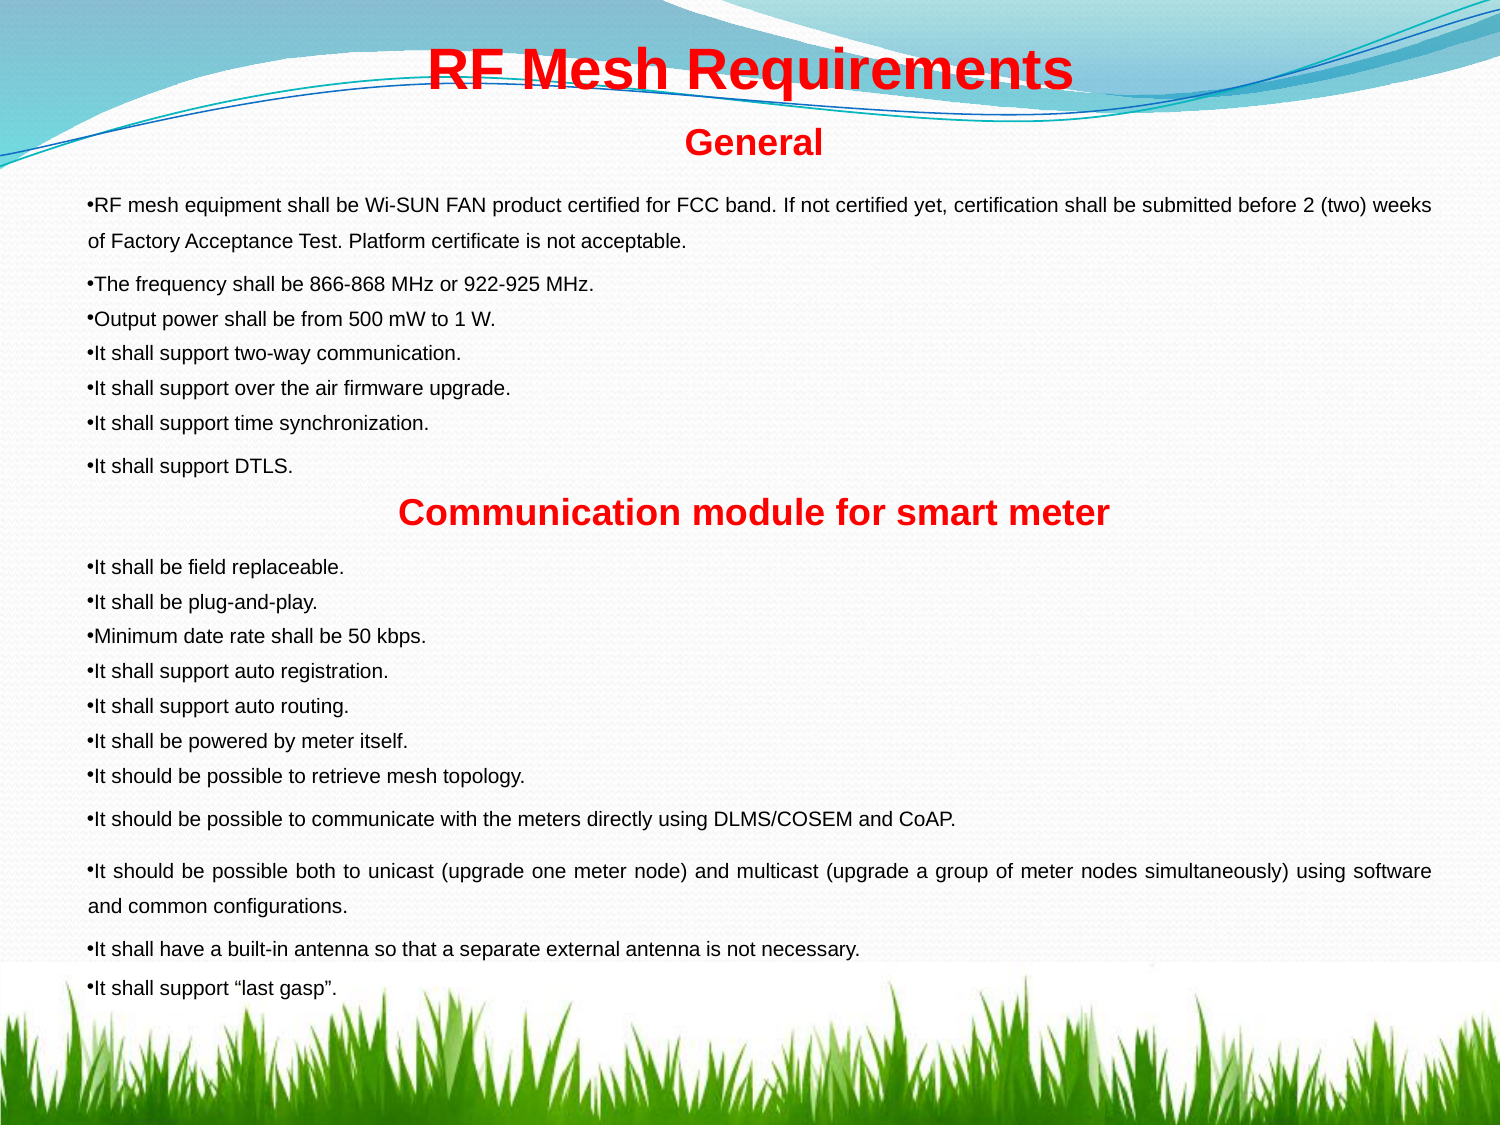

RF Mesh Requirements
General
RF mesh equipment shall be Wi-SUN FAN product certified for FCC band. If not certified yet, certification shall be submitted before 2 (two) weeks of Factory Acceptance Test. Platform certificate is not acceptable.
The frequency shall be 866-868 MHz or 922-925 MHz.
Output power shall be from 500 mW to 1 W.
It shall support two-way communication.
It shall support over the air firmware upgrade.
It shall support time synchronization.
It shall support DTLS.
Communication module for smart meter
It shall be field replaceable.
It shall be plug-and-play.
Minimum date rate shall be 50 kbps.
It shall support auto registration.
It shall support auto routing.
It shall be powered by meter itself.
It should be possible to retrieve mesh topology.
It should be possible to communicate with the meters directly using DLMS/COSEM and CoAP.
It should be possible both to unicast (upgrade one meter node) and multicast (upgrade a group of meter nodes simultaneously) using software and common configurations.
It shall have a built-in antenna so that a separate external antenna is not necessary.
It shall support “last gasp”.